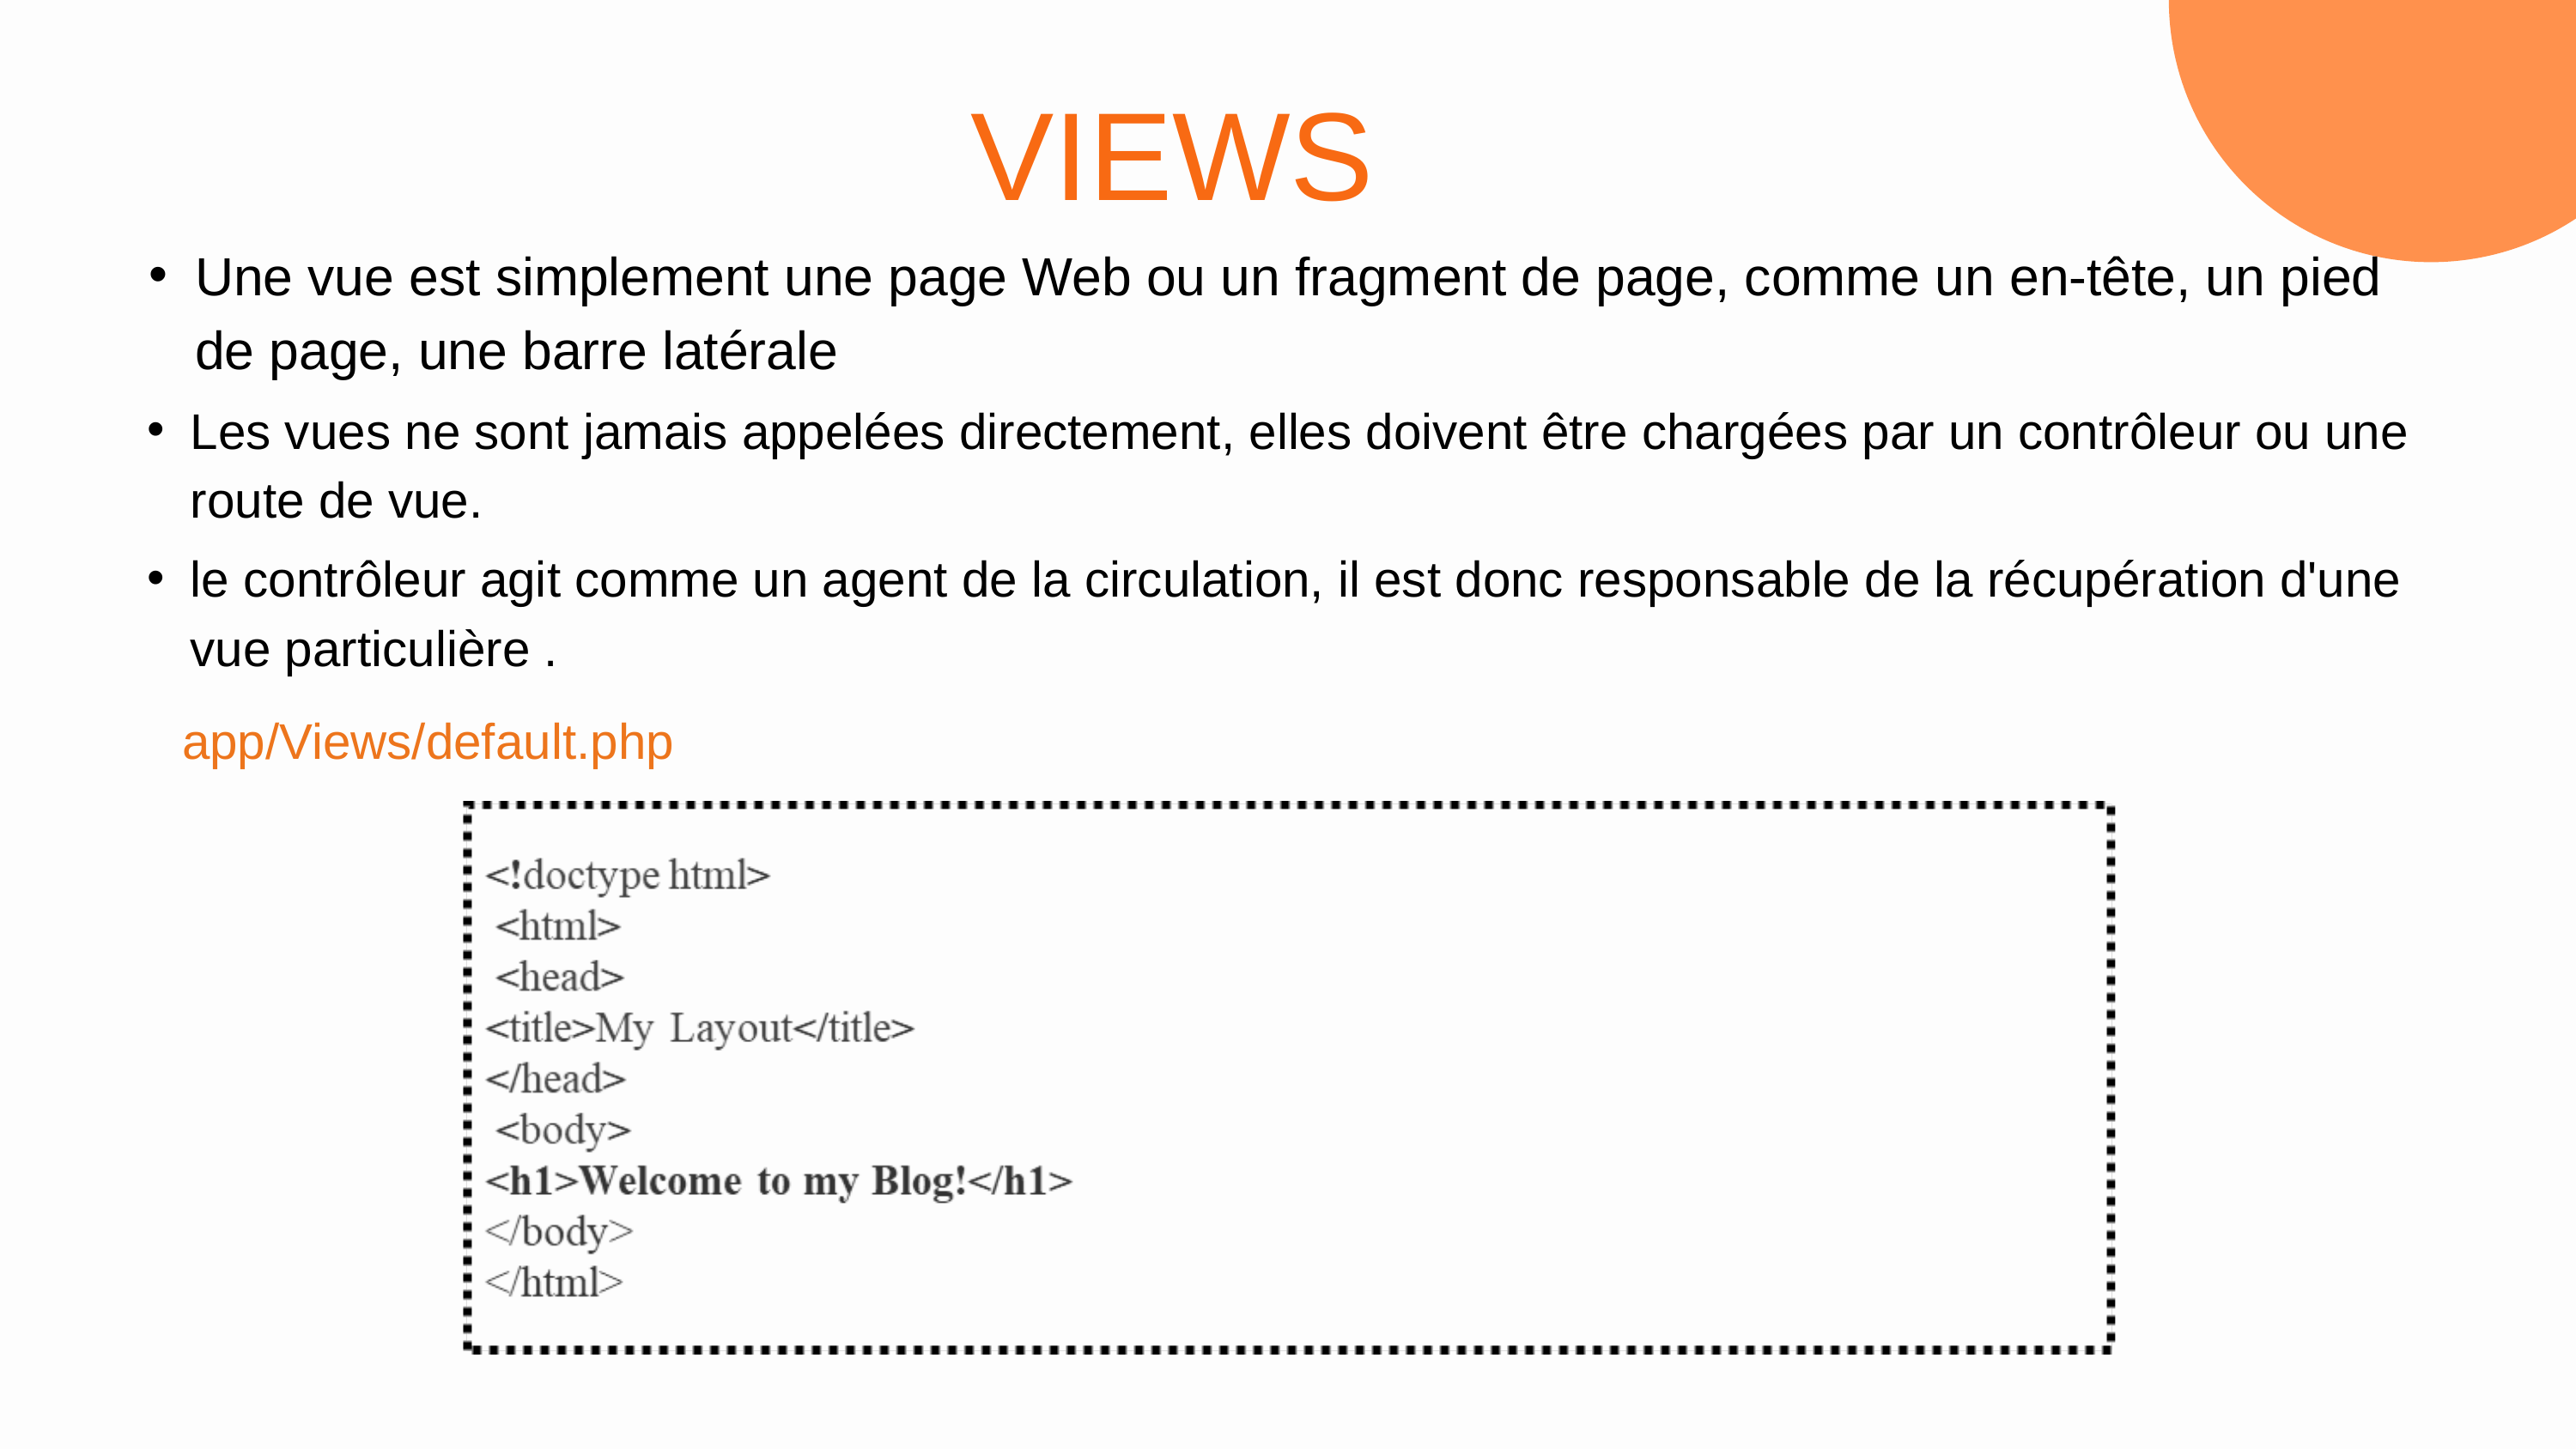

VIEWS
Une vue est simplement une page Web ou un fragment de page, comme un en-tête, un pied de page, une barre latérale
Les vues ne sont jamais appelées directement, elles doivent être chargées par un contrôleur ou une route de vue.
le contrôleur agit comme un agent de la circulation, il est donc responsable de la récupération d'une vue particulière .
app/Views/default.php